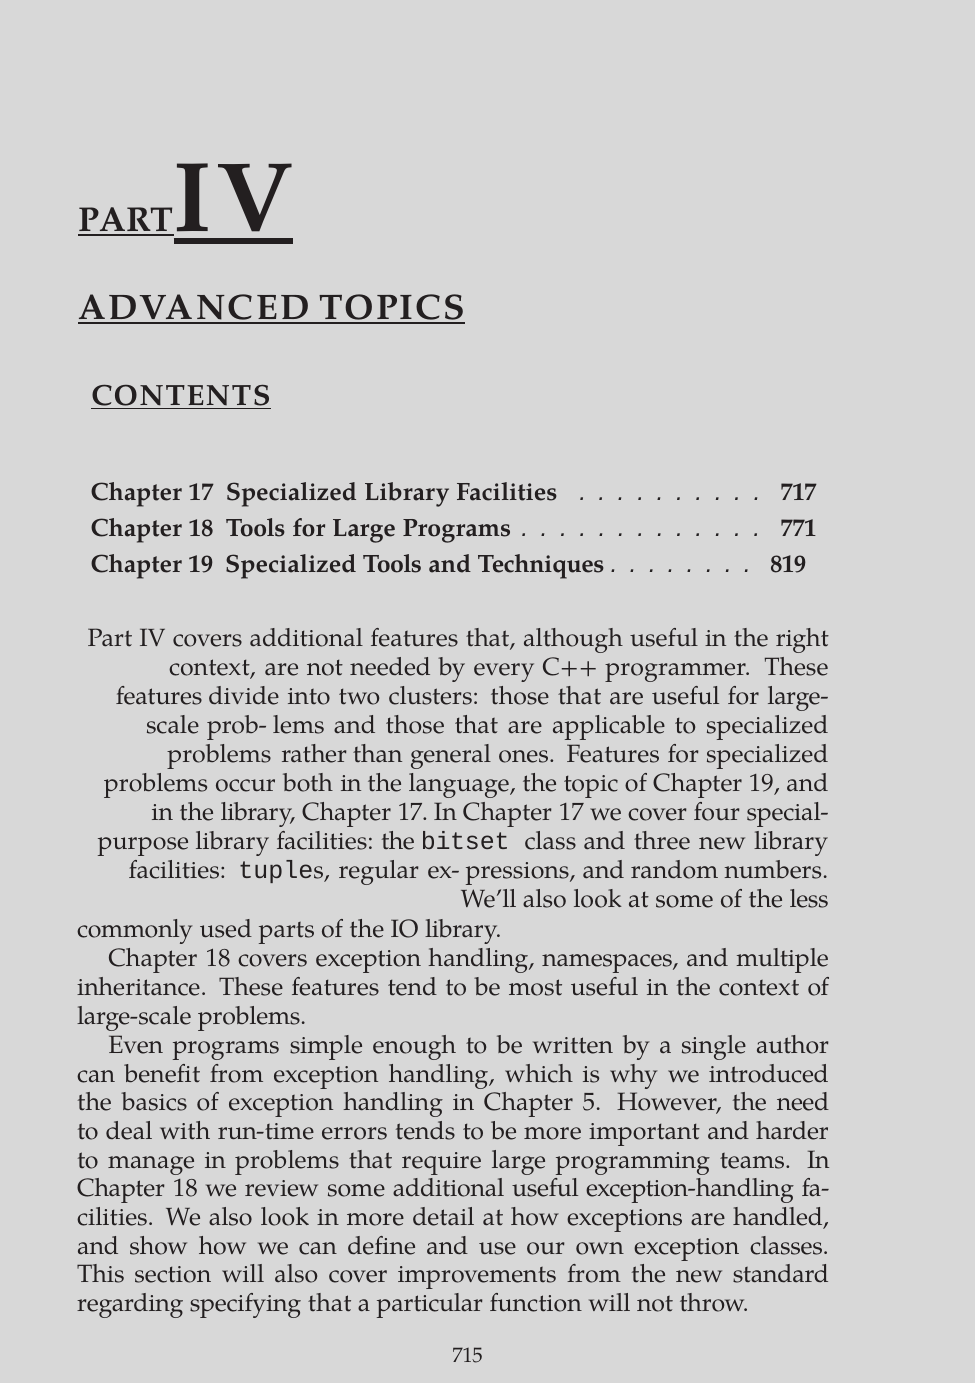

# P	A	R	T	IV
Advanced Topics

Contents
Chapter 17 Specialized Library Facilities  . . . . . . . . . .  717 Chapter 18 Tools for Large Programs . . . . . . . . . . . . .  771 Chapter 19 Specialized Tools and Techniques . . . . . . . .  819

Part IV covers additional features that, although useful in the right context, are not needed by every C++ programmer. These features divide into two clusters: those that are useful for large-scale prob- lems and those that are applicable to specialized problems rather than general ones. Features for specialized problems occur both in the language, the topic of Chapter 19, and in the library, Chapter 17. In Chapter 17 we cover four special-purpose library facilities: the bitset class and three new library facilities: tuples, regular ex- pressions, and random numbers. We’ll also look at some of the less
commonly used parts of the IO library.
Chapter 18 covers exception handling, namespaces, and multiple inheritance. These features tend to be most useful in the context of large-scale problems.
Even programs simple enough to be written by a single author can benefit from exception handling, which is why we introduced the basics of exception handling in Chapter 5. However, the need to deal with run-time errors tends to be more important and harder to manage in problems that require large programming teams. In Chapter 18 we review some additional useful exception-handling fa- cilities. We also look in more detail at how exceptions are handled, and show how we can define and use our own exception classes. This section will also cover improvements from the new standard regarding specifying that a particular function will not throw.

715